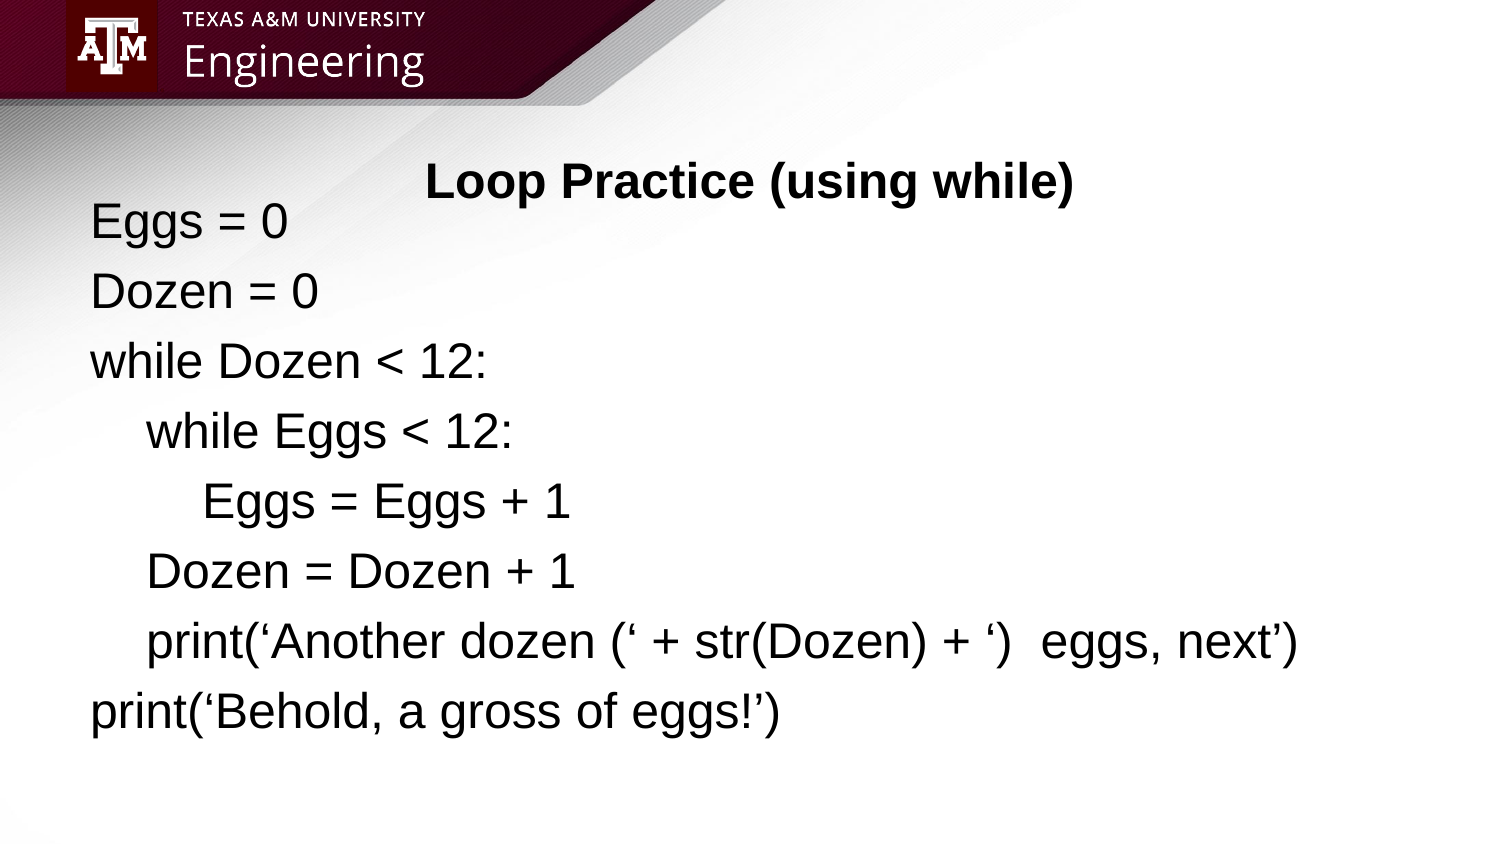

# Loop Practice (using while)
Eggs = 0
Dozen = 0
while Dozen < 12:
    while Eggs < 12:
        Eggs = Eggs + 1
    Dozen = Dozen + 1
    print(‘Another dozen (‘ + str(Dozen) + ‘)  eggs, next’)
print(‘Behold, a gross of eggs!’)